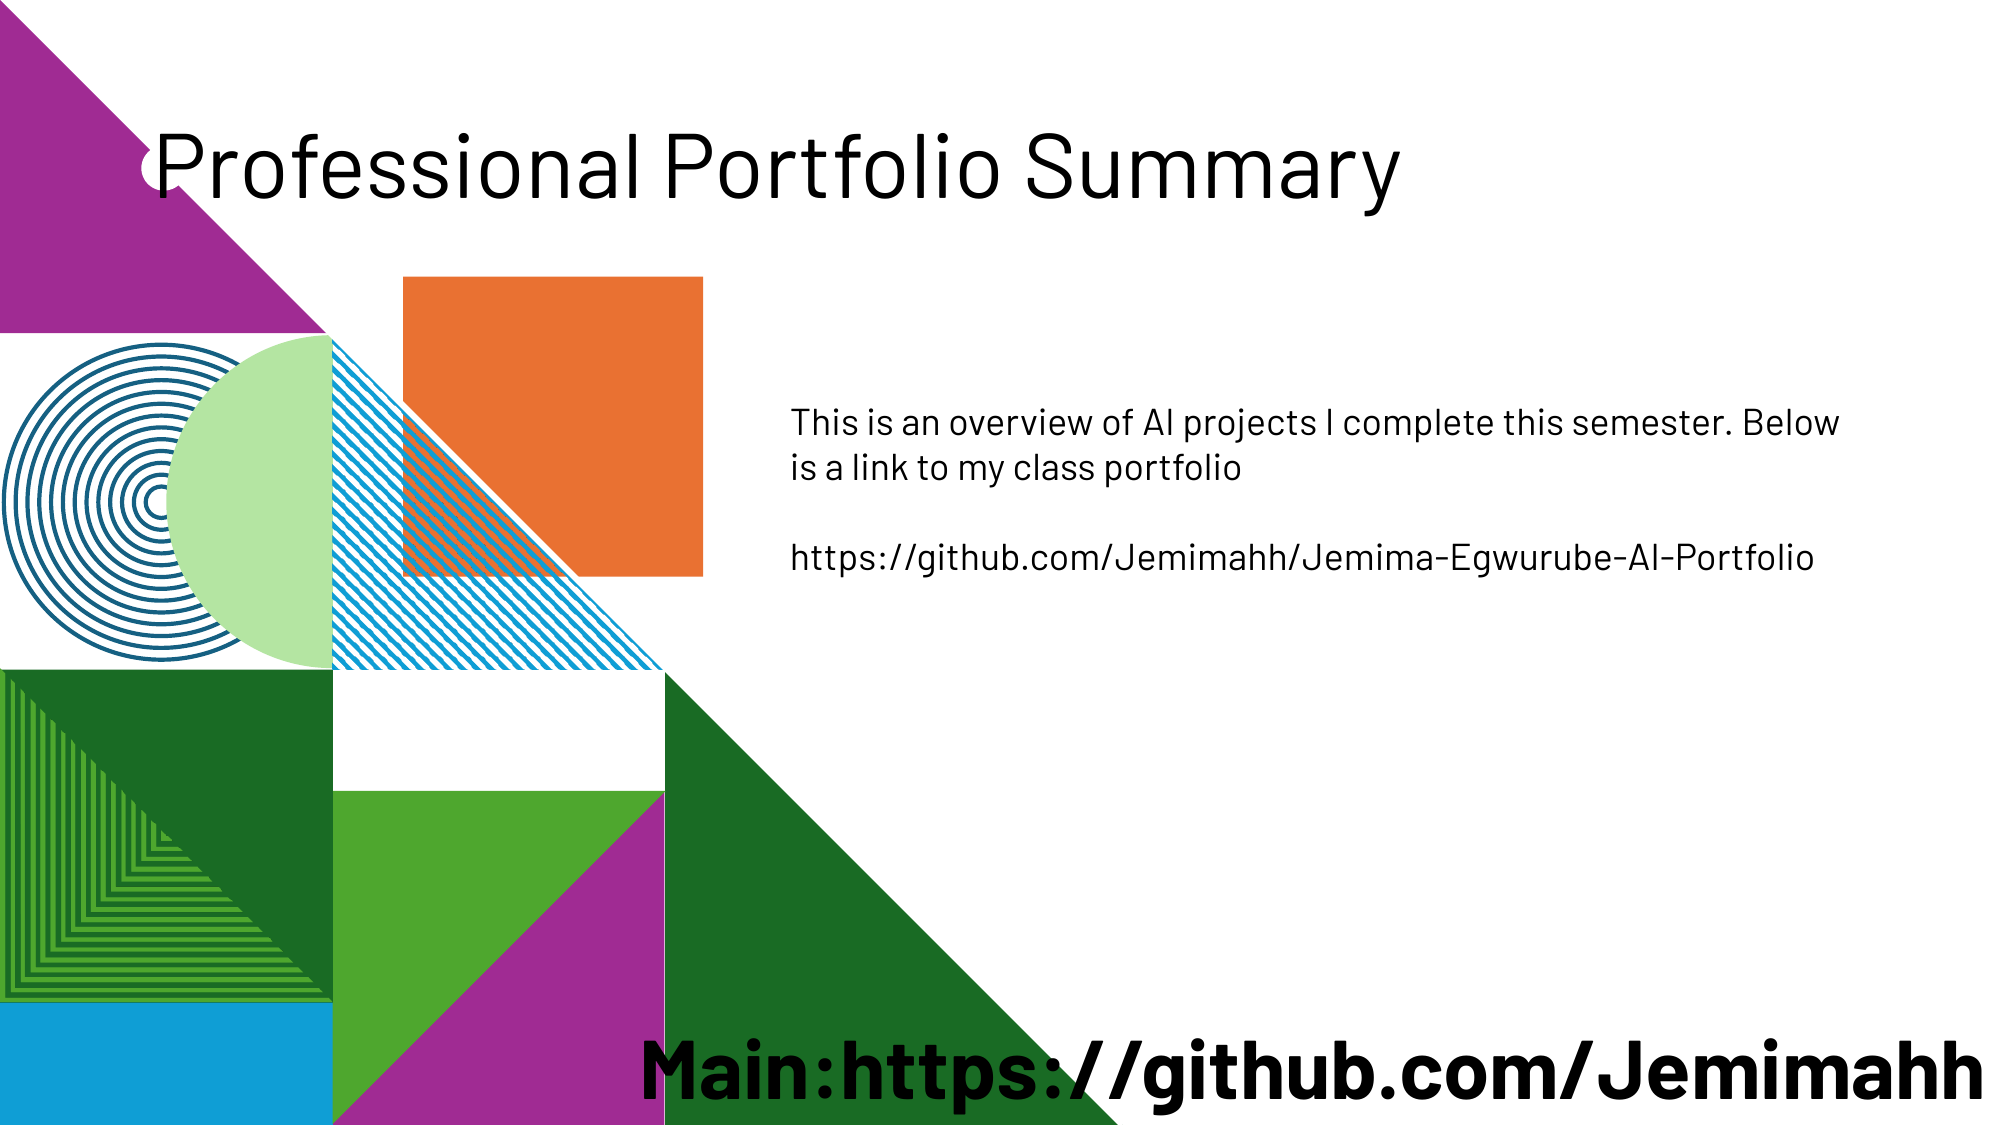

# Professional Portfolio Summary
This is an overview of AI projects I complete this semester. Below is a link to my class portfolio

https://github.com/Jemimahh/Jemima-Egwurube-AI-Portfolio
Main:https://github.com/Jemimahh